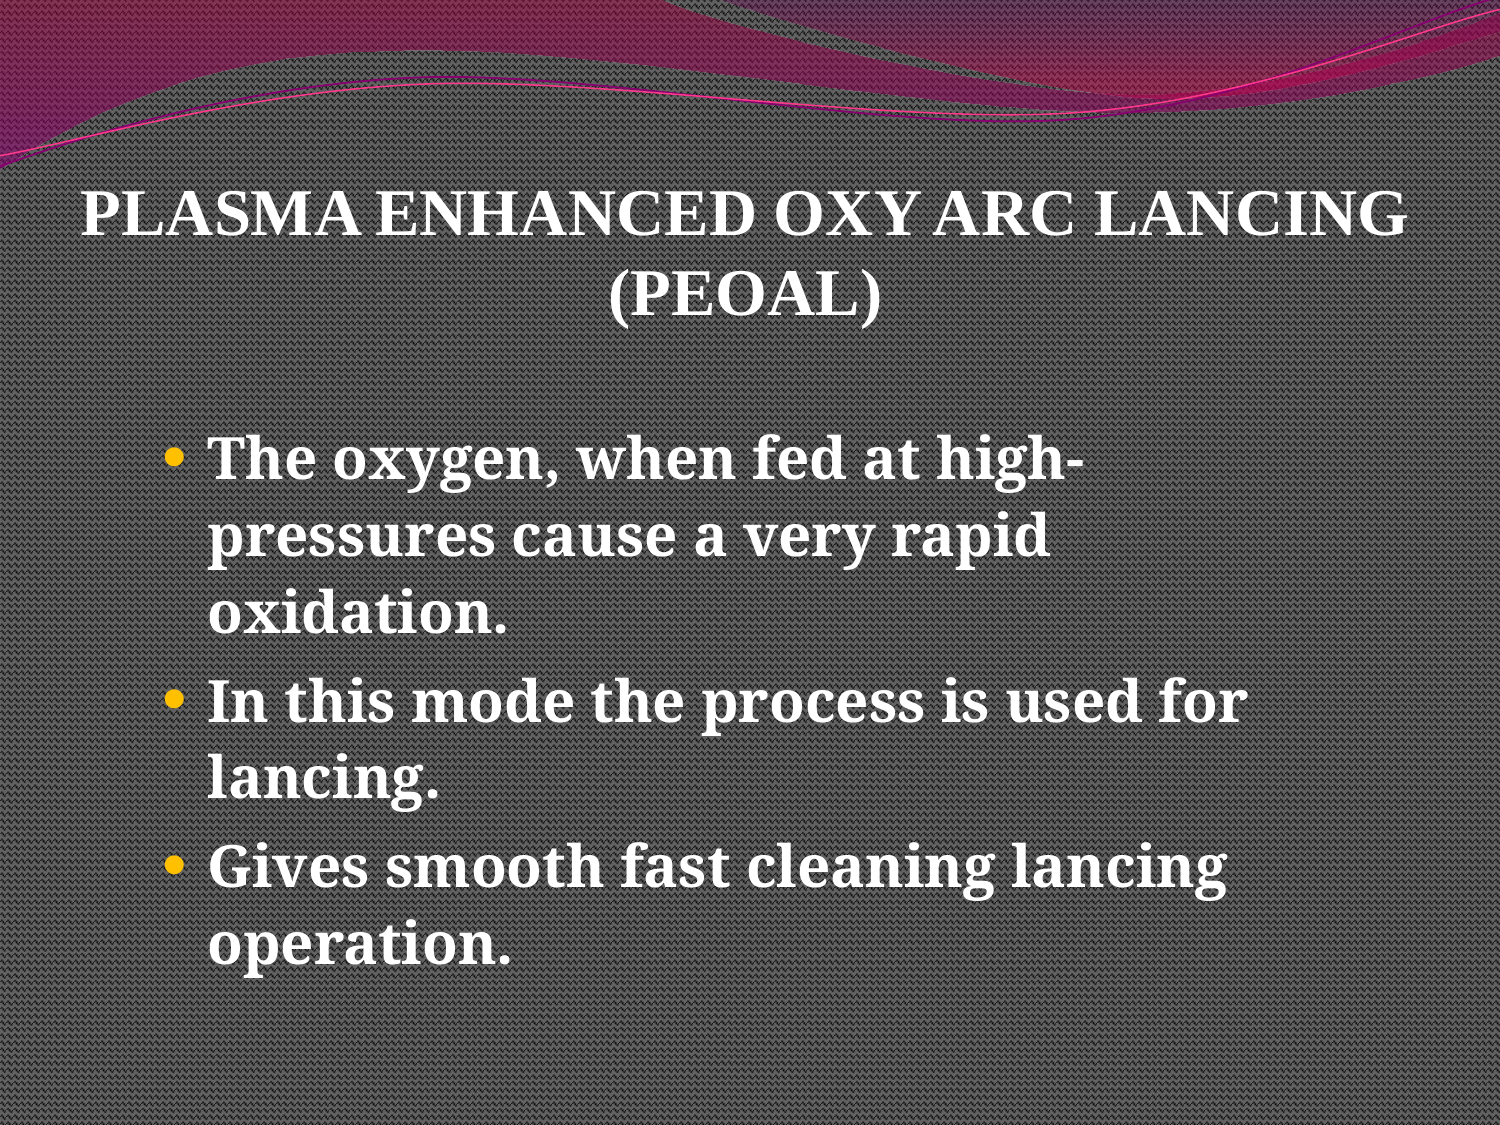

# PLASMA ENHANCED OXY ARC LANCING (PEOAL)

The oxygen, when fed at high-pressures cause a very rapid oxidation.
In this mode the process is used for lancing.
Gives smooth fast cleaning lancing operation.